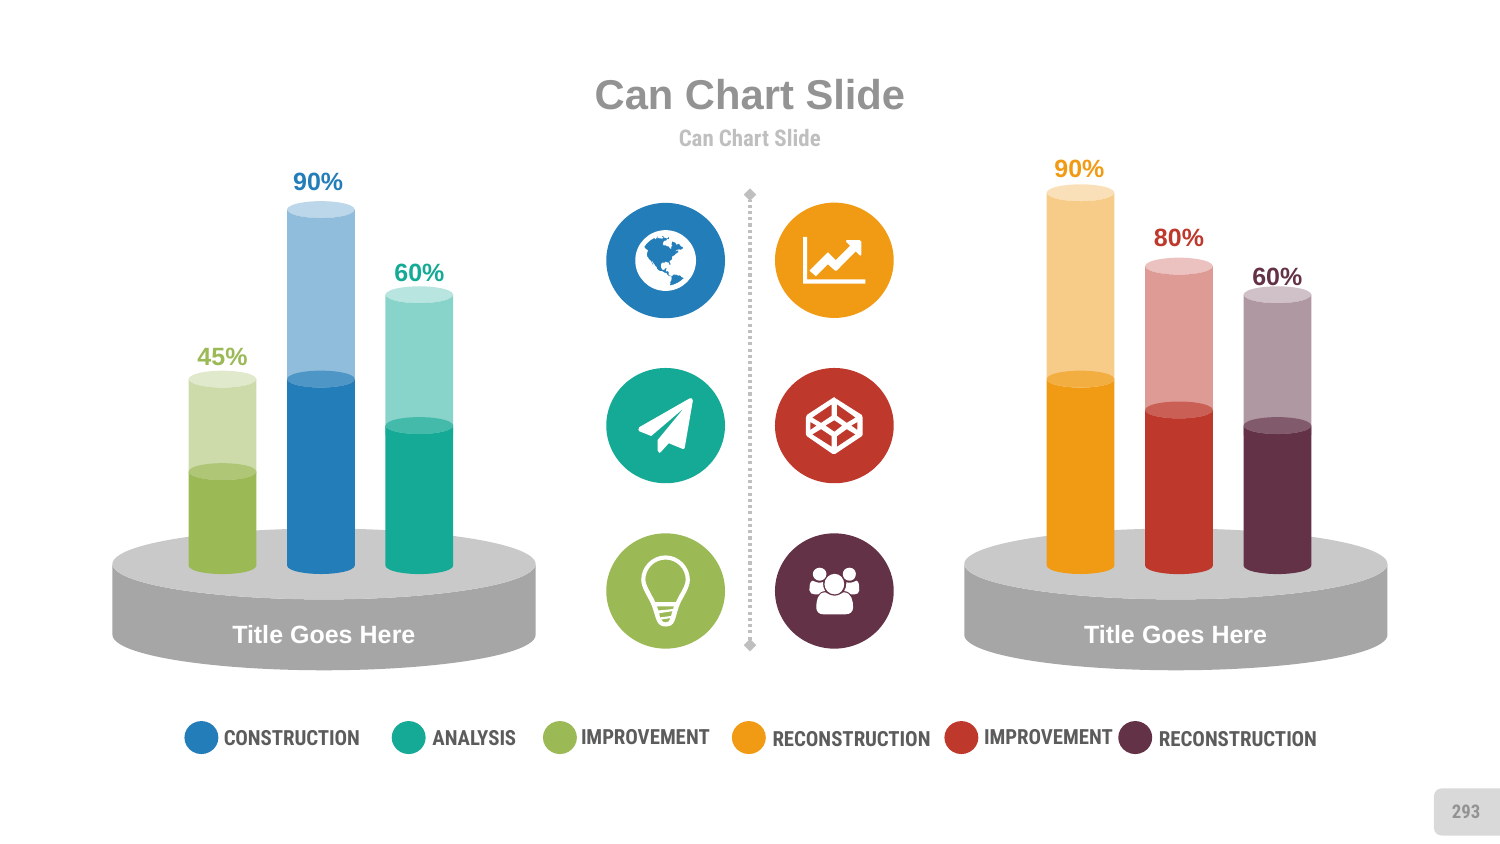

# Can Chart Slide
Can Chart Slide
90%
90%

80%
60%

60%

45%

Title Goes Here

Title Goes Here

CONSTRUCTION

ANALYSIS

IMPROVEMENT

RECONSTRUCTION
RECONSTRUCTION

IMPROVEMENT
293